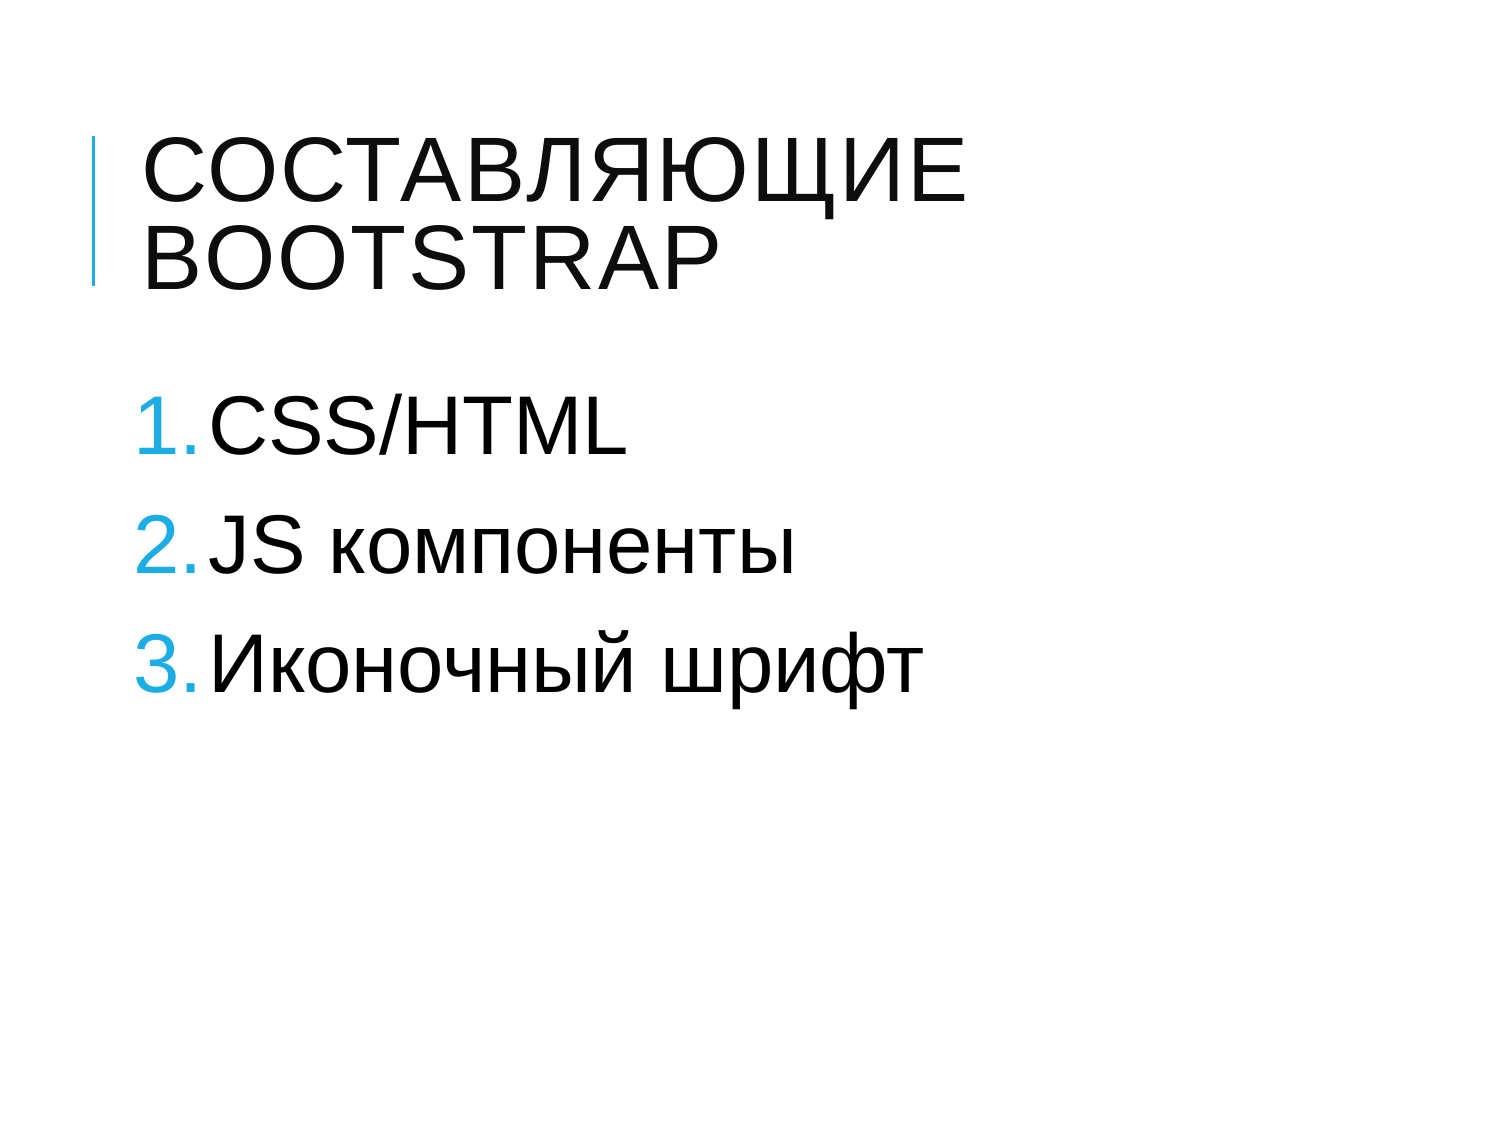

# Составляющие bootstrap
CSS/HTML
JS компоненты
Иконочный шрифт